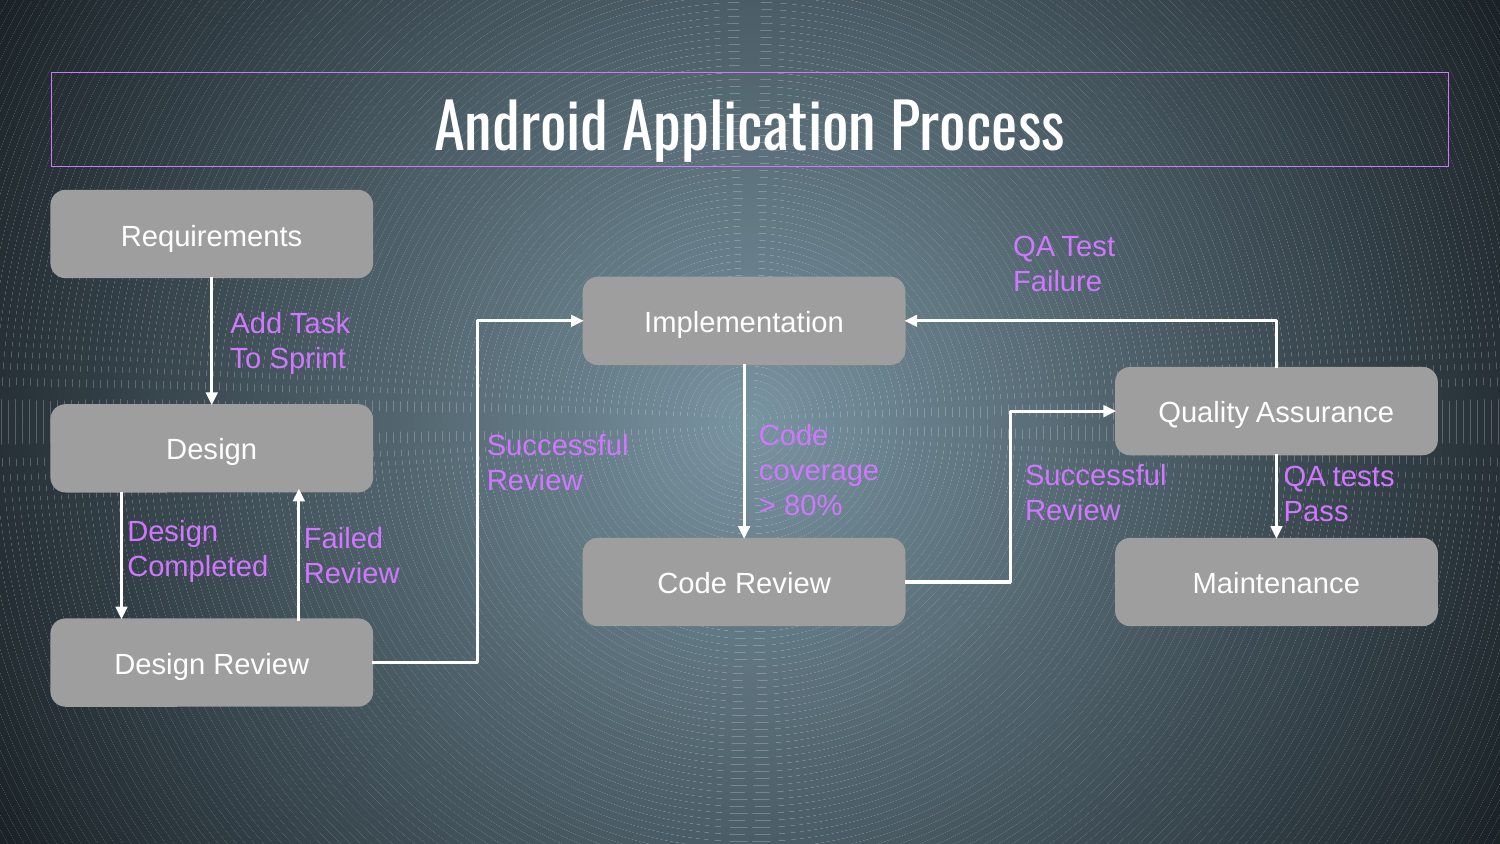

# Android Application Process

Requirements
QA Test
Failure

Implementation
Add Task To Sprint
Quality Assurance
Design
Code coverage
> 80%
Successful Review
Successful
Review
QA tests
Pass
Design
Completed
Failed Review
Code Review
Maintenance
Design Review